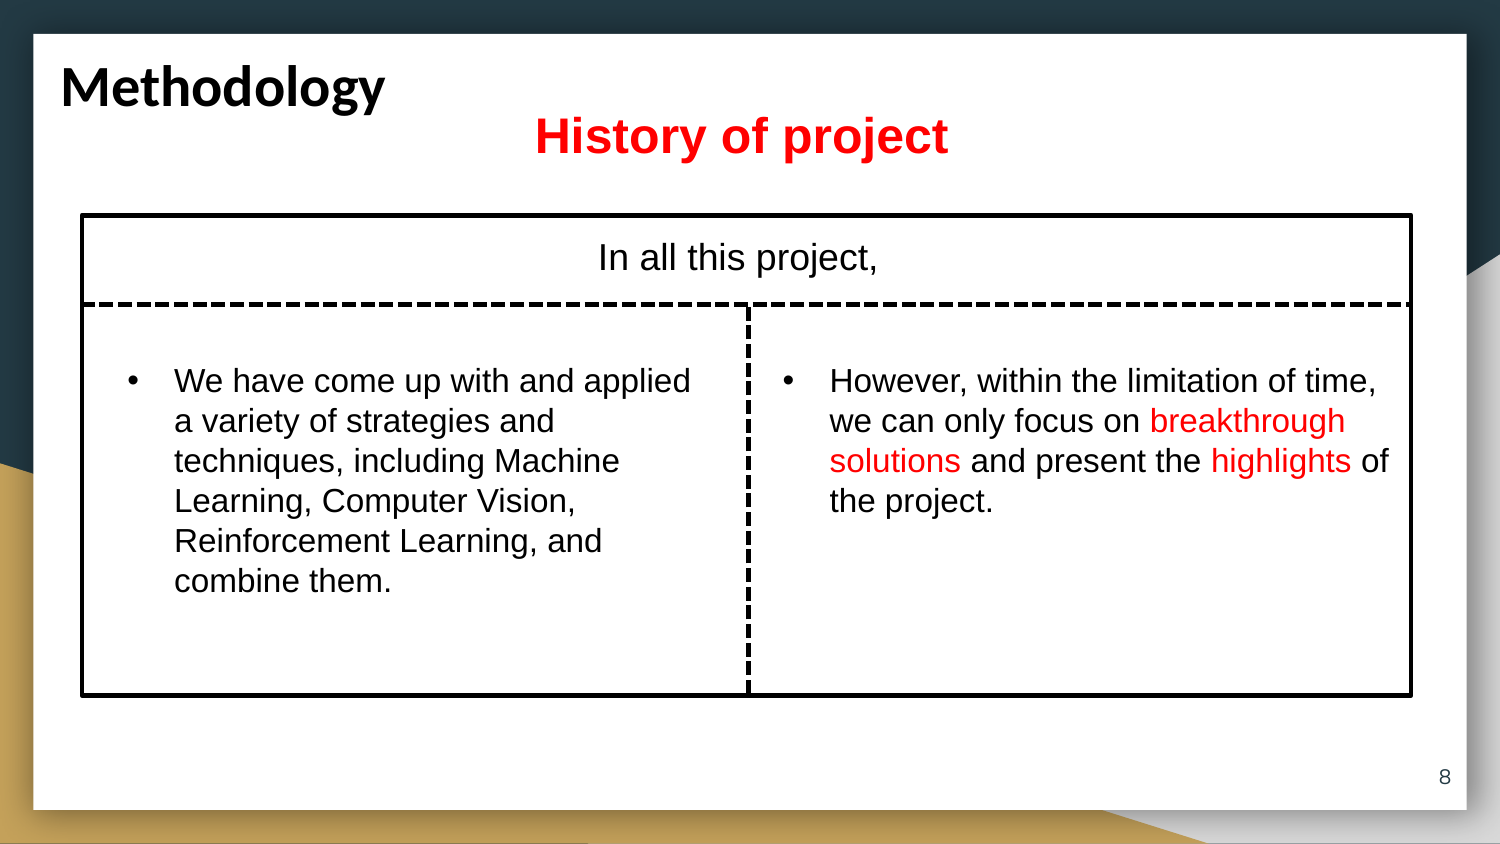

Methodology
History of project

In all this project,
We have come up with and applied a variety of strategies and techniques, including Machine Learning, Computer Vision, Reinforcement Learning, and combine them.
However, within the limitation of time, we can only focus on breakthrough solutions and present the highlights of the project.
8